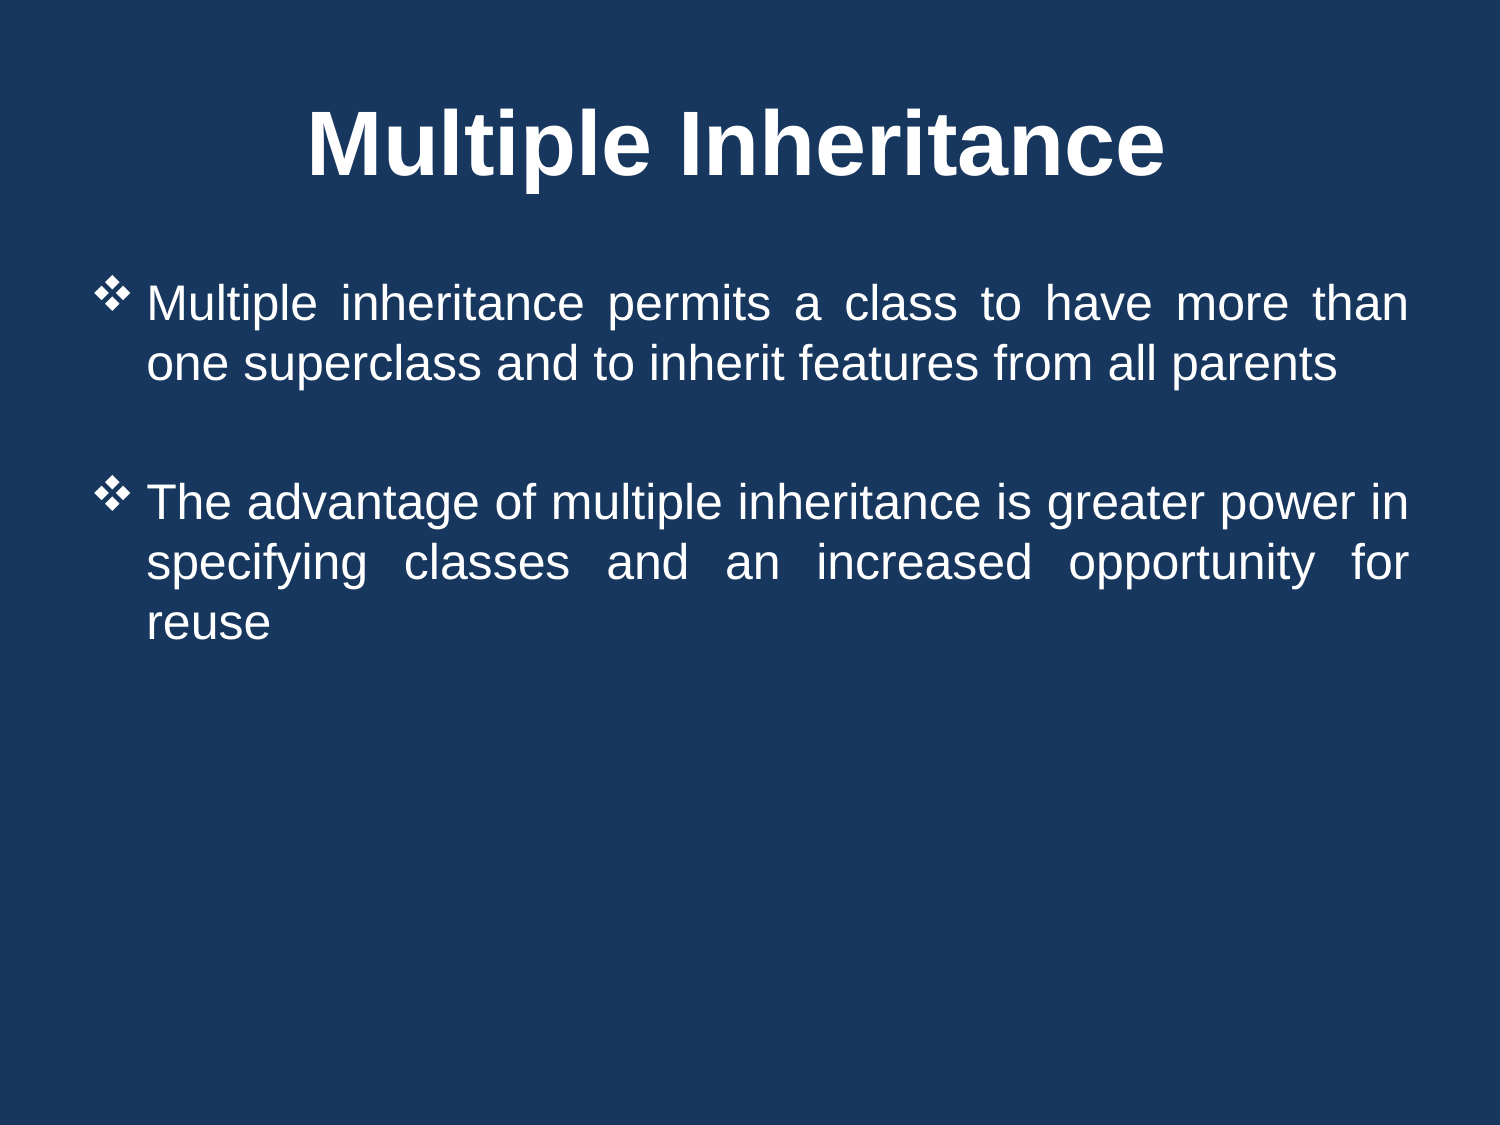

# Multiple Inheritance
Multiple inheritance permits a class to have more than one superclass and to inherit features from all parents

The advantage of multiple inheritance is greater power in specifying classes and an increased opportunity for reuse